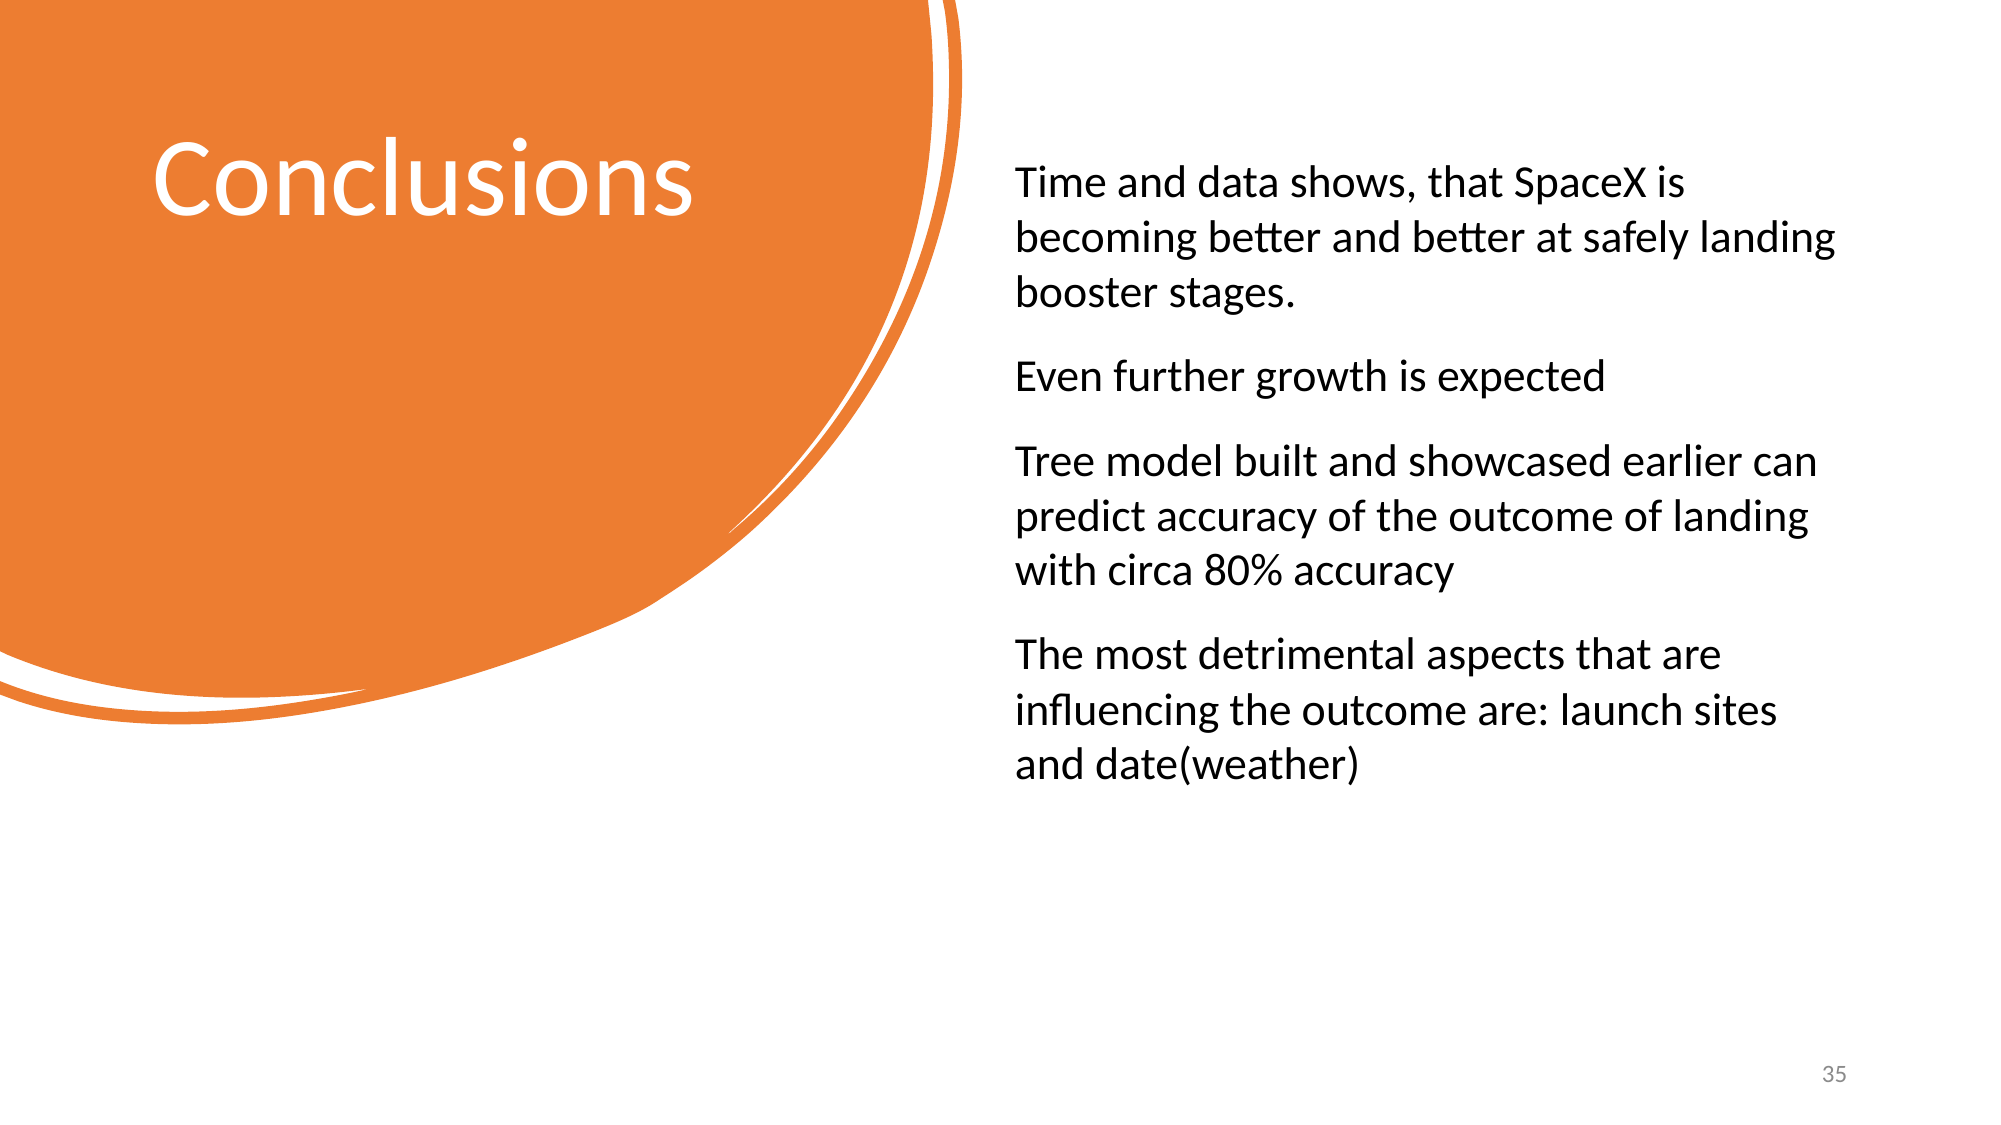

Conclusions
Time and data shows, that SpaceX is becoming better and better at safely landing booster stages.
Even further growth is expected
Tree model built and showcased earlier can predict accuracy of the outcome of landing with circa 80% accuracy
The most detrimental aspects that are influencing the outcome are: launch sites and date(weather)
35